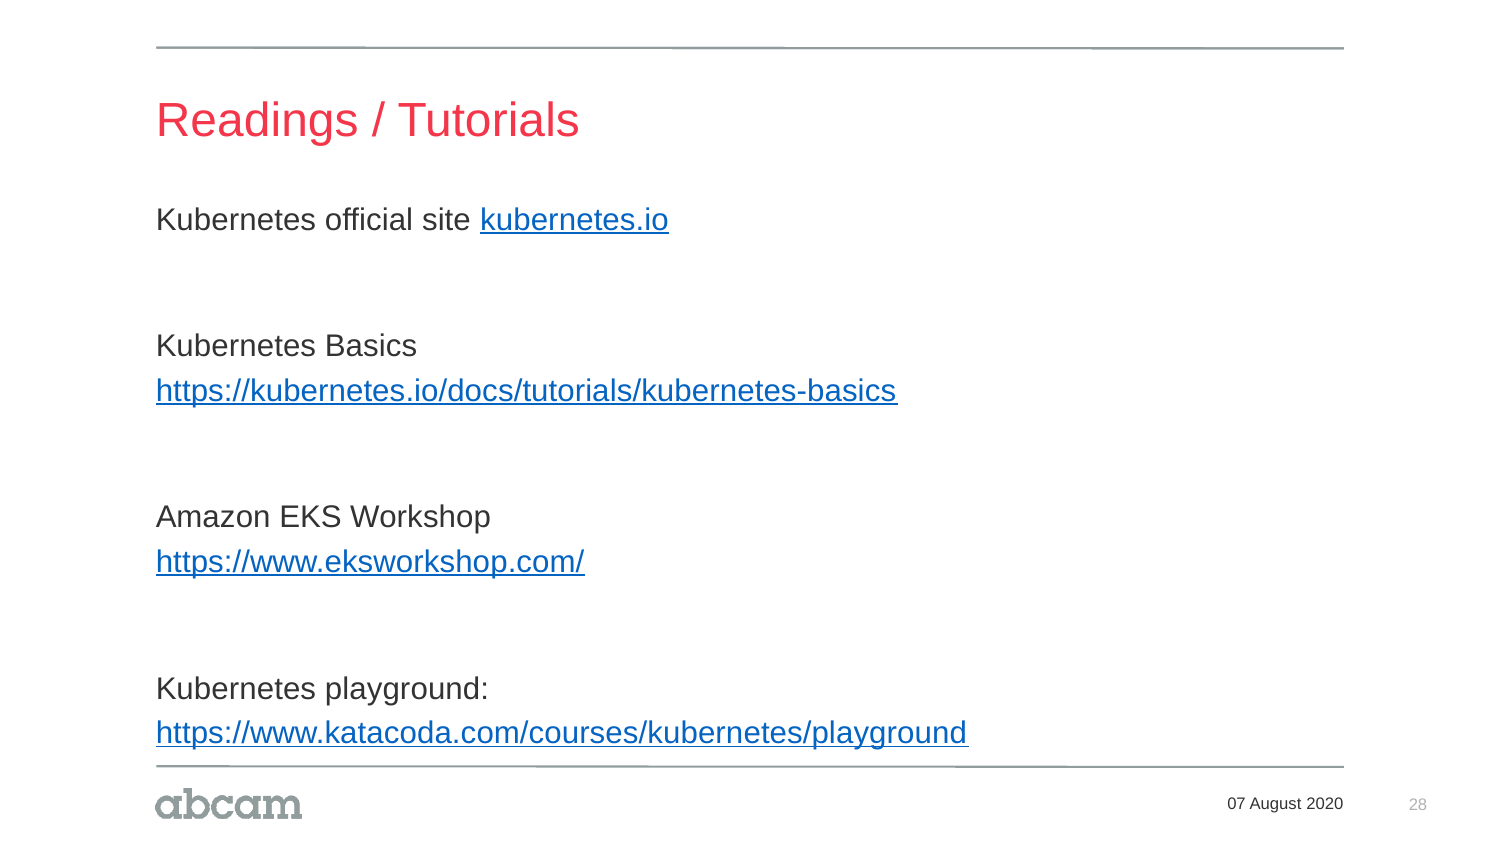

# Readings / Tutorials
Kubernetes official site kubernetes.io

Kubernetes Basics
https://kubernetes.io/docs/tutorials/kubernetes-basics

Amazon EKS Workshop
https://www.eksworkshop.com/

Kubernetes playground:
https://www.katacoda.com/courses/kubernetes/playground

07 August 2020
28